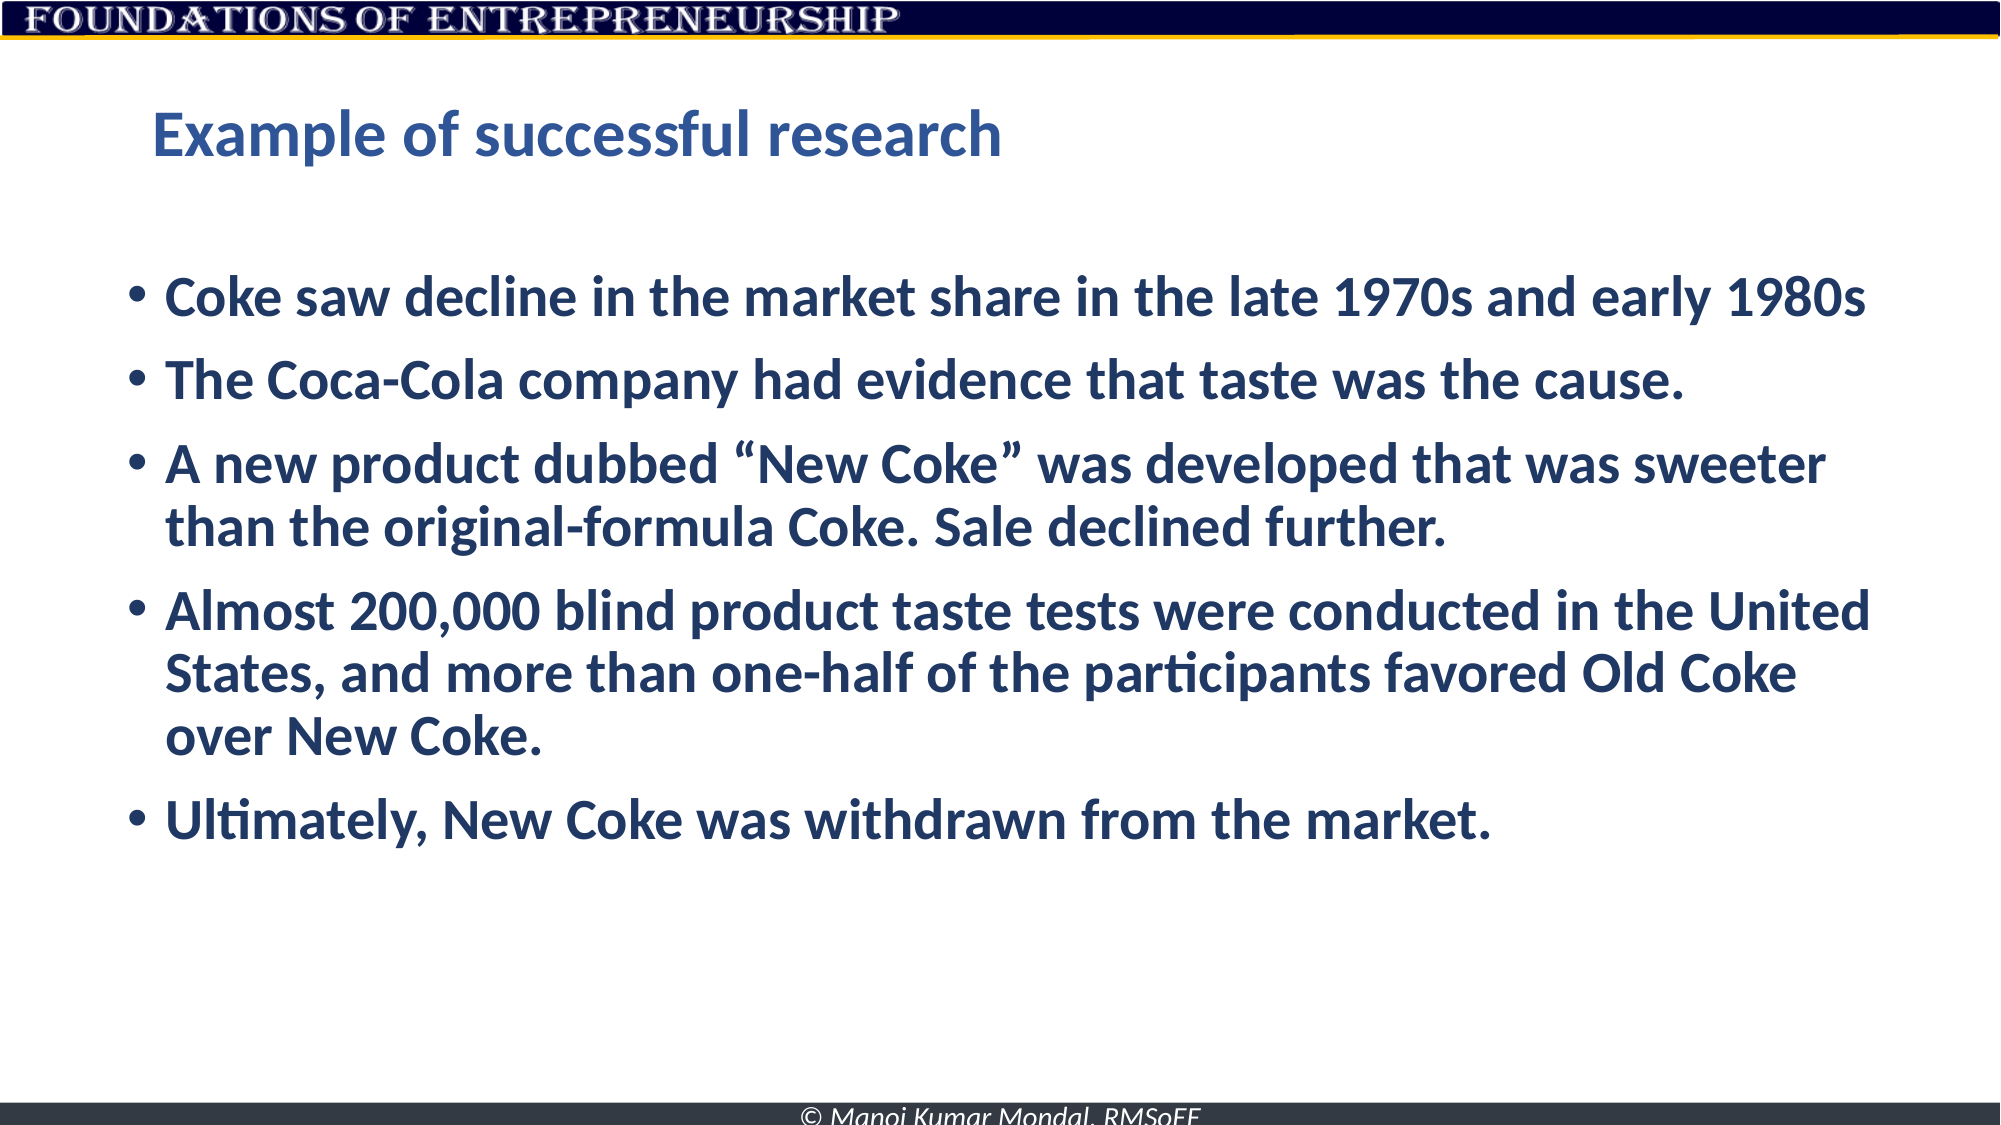

# Example of successful research
Coke saw decline in the market share in the late 1970s and early 1980s
The Coca-Cola company had evidence that taste was the cause.
A new product dubbed “New Coke” was developed that was sweeter than the original-formula Coke. Sale declined further.
Almost 200,000 blind product taste tests were conducted in the United States, and more than one-half of the participants favored Old Coke over New Coke.
Ultimately, New Coke was withdrawn from the market.